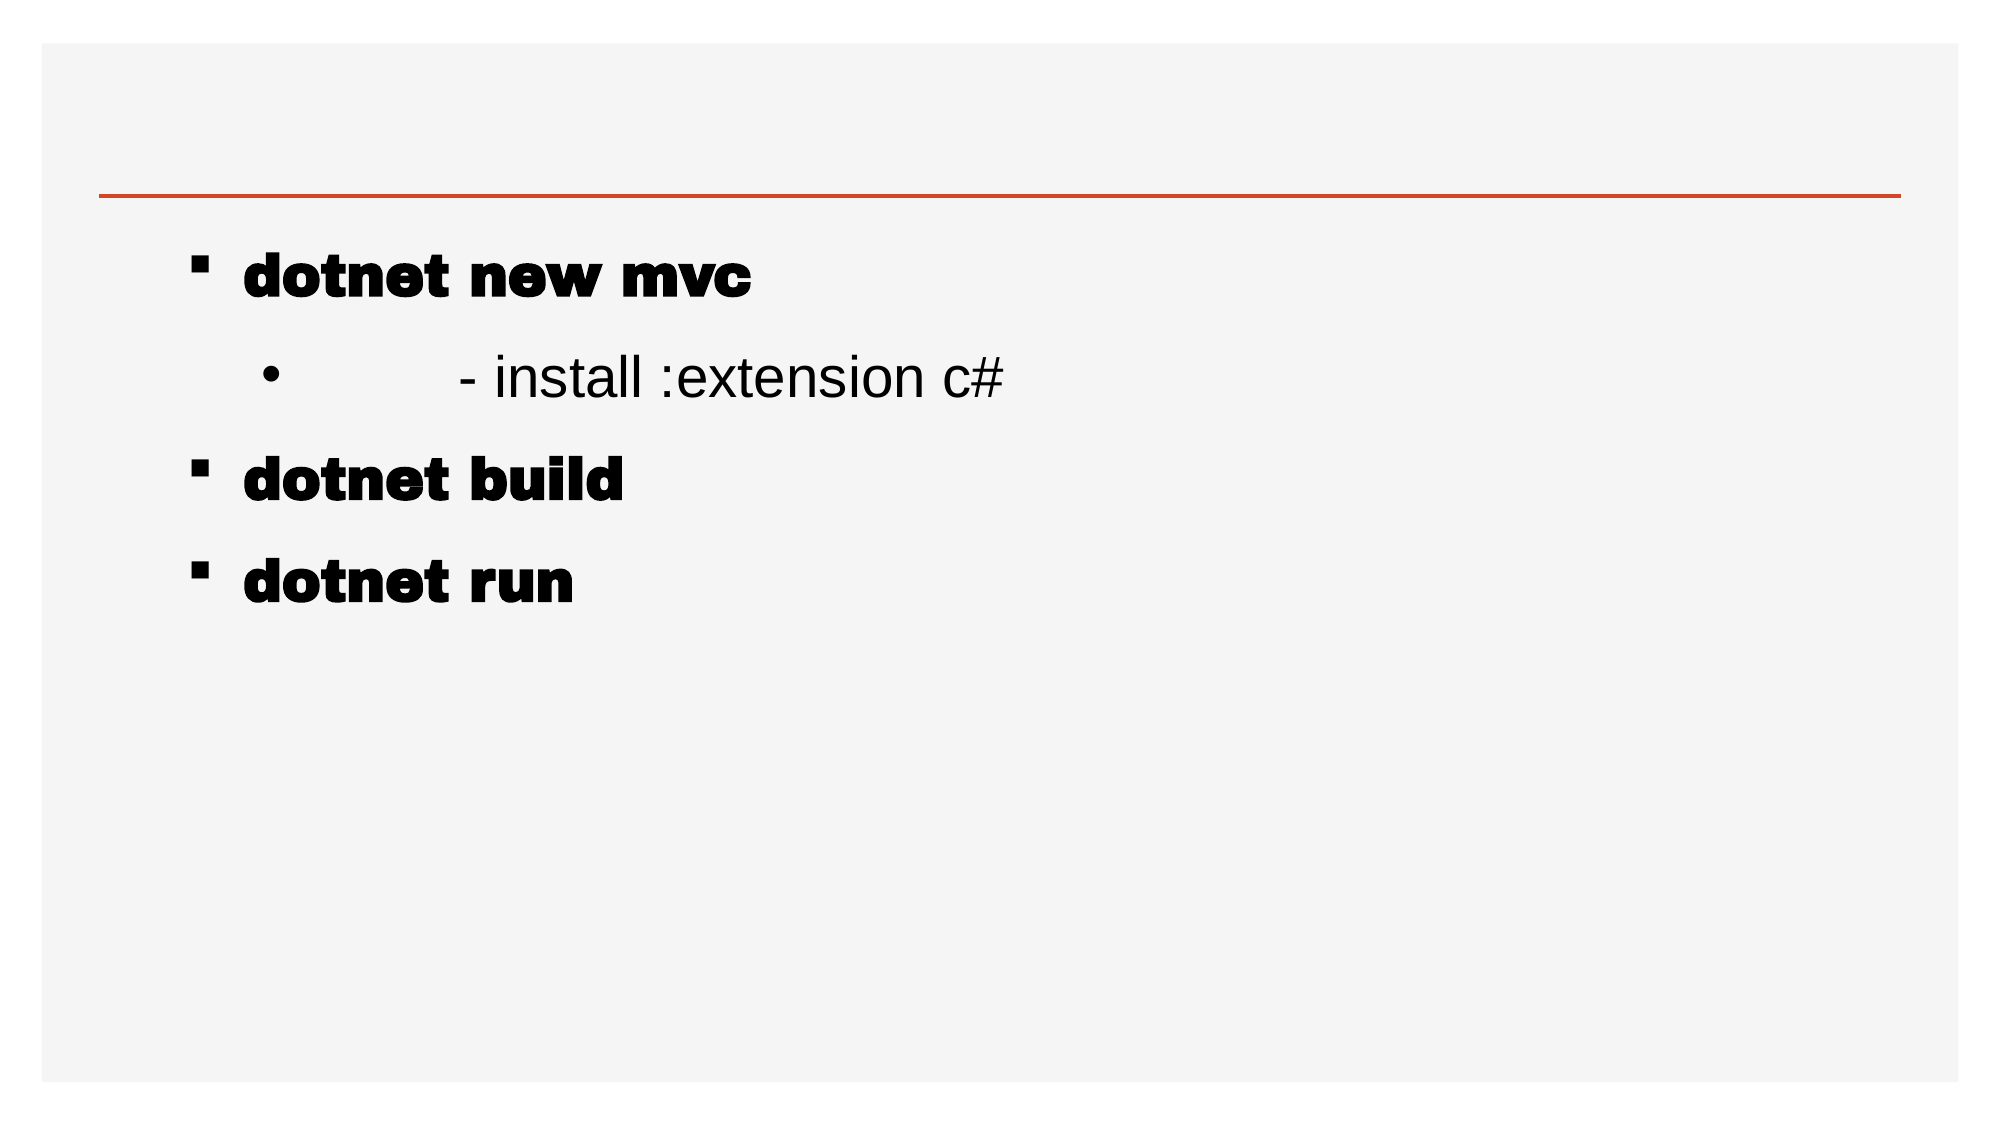

#
dotnet new mvc
  	- install :extension c#
dotnet build
dotnet run